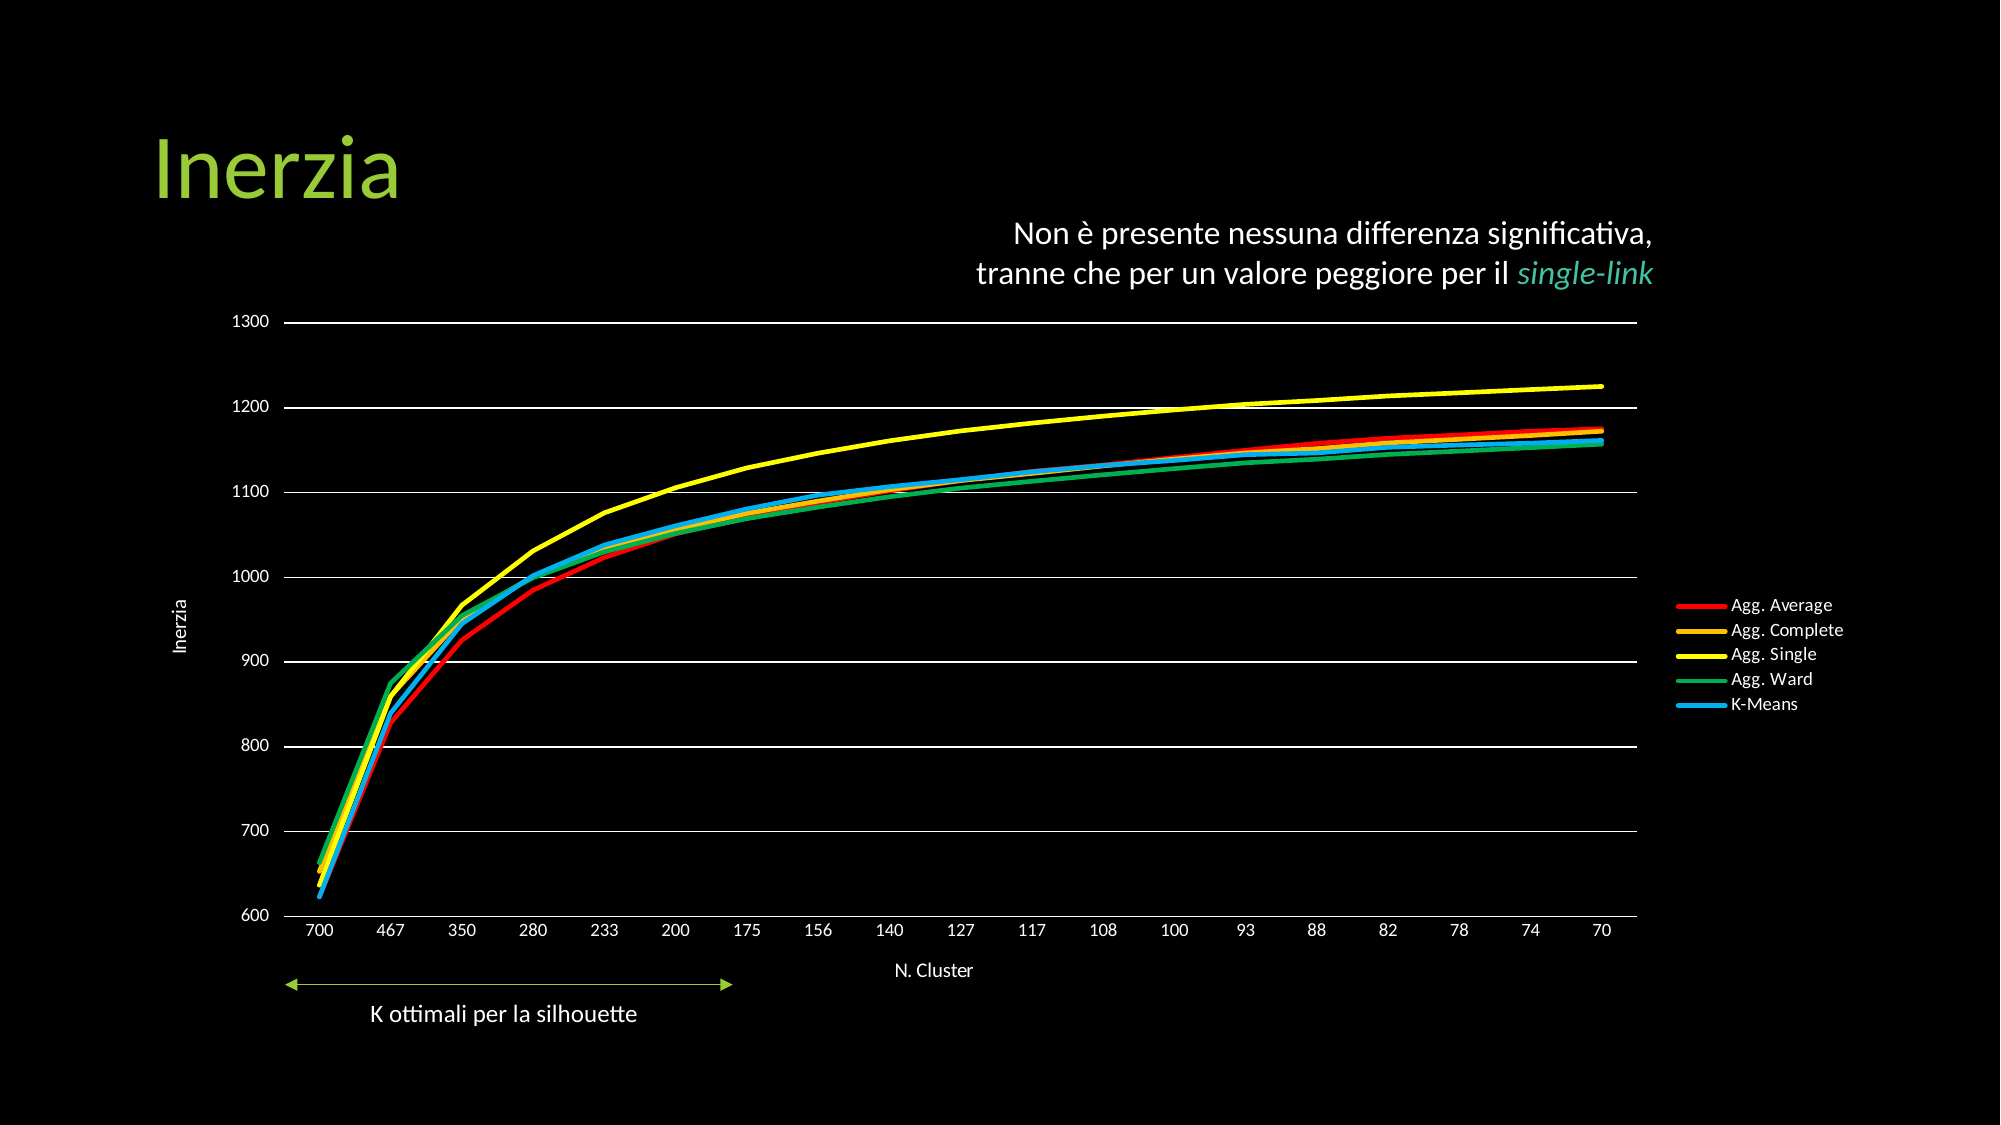

# Inerzia
Non è presente nessuna differenza significativa, tranne che per un valore peggiore per il single-link

### Chart

| Category |  |  |  |  |  |
|---|---|---|---|---|---|
| 700 | 623.028218609673 | 653.158136260565 | 636.820861526829 | 663.477137369585 | 622.989330061843 |
| 467 | 828.36019330681 | 859.916545824598 | 859.492952036899 | 875.143157493318 | 839.695037161509 |
| 350 | 925.963500956973 | 951.805943590503 | 967.183611288741 | 954.887694830992 | 945.318270387066 |
| 280 | 984.968933145535 | 1001.06219590283 | 1031.25371009258 | 999.697247350139 | 1002.1396360303 |
| 233 | 1023.54247280554 | 1033.60179914224 | 1076.17868598212 | 1030.11123962872 | 1038.24594663341 |
| 200 | 1051.33600959313 | 1056.55186438812 | 1105.74453322034 | 1051.9327839836 | 1060.82783680928 |
| 175 | 1071.00863928265 | 1075.53575333657 | 1129.15824212678 | 1069.32679400628 | 1080.73909491943 |
| 156 | 1088.20047445817 | 1090.00277031301 | 1146.4909888224 | 1082.94364838116 | 1097.04049896068 |
| 140 | 1102.01951723339 | 1103.48816467429 | 1161.09342213558 | 1095.10062059532 | 1106.93033490335 |
| 127 | 1114.17980150212 | 1114.19887759722 | 1172.79676031958 | 1105.38349500434 | 1115.3496855122 |
| 117 | 1125.04178166514 | 1122.62955070152 | 1181.95091125083 | 1113.34506984738 | 1124.52639793852 |
| 108 | 1132.5037818958 | 1131.47672993348 | 1190.16377703202 | 1120.99857164707 | 1132.0271331528 |
| 100 | 1141.39965313346 | 1139.56681527785 | 1197.60345147272 | 1128.34510639371 | 1137.94261421842 |
| 93 | 1149.93614854695 | 1146.78829792208 | 1204.0949005621 | 1135.14587388888 | 1144.78755124276 |
| 88 | 1158.0637410104 | 1151.86143225788 | 1208.66051281329 | 1139.44329134604 | 1146.78810594438 |
| 82 | 1164.12923779488 | 1158.62935532007 | 1214.03747887582 | 1145.04794218819 | 1153.51036836255 |
| 78 | 1167.95226847838 | 1162.88594855511 | 1217.73498245544 | 1148.96691805151 | 1156.15170725513 |
| 74 | 1172.39123887016 | 1167.37194905711 | 1221.51094277574 | 1153.06269337675 | 1158.32061894877 |
| 70 | 1175.28092861594 | 1172.4461767092 | 1225.22933760857 | 1157.16810529984 | 1161.56215704931 |
K ottimali per la silhouette